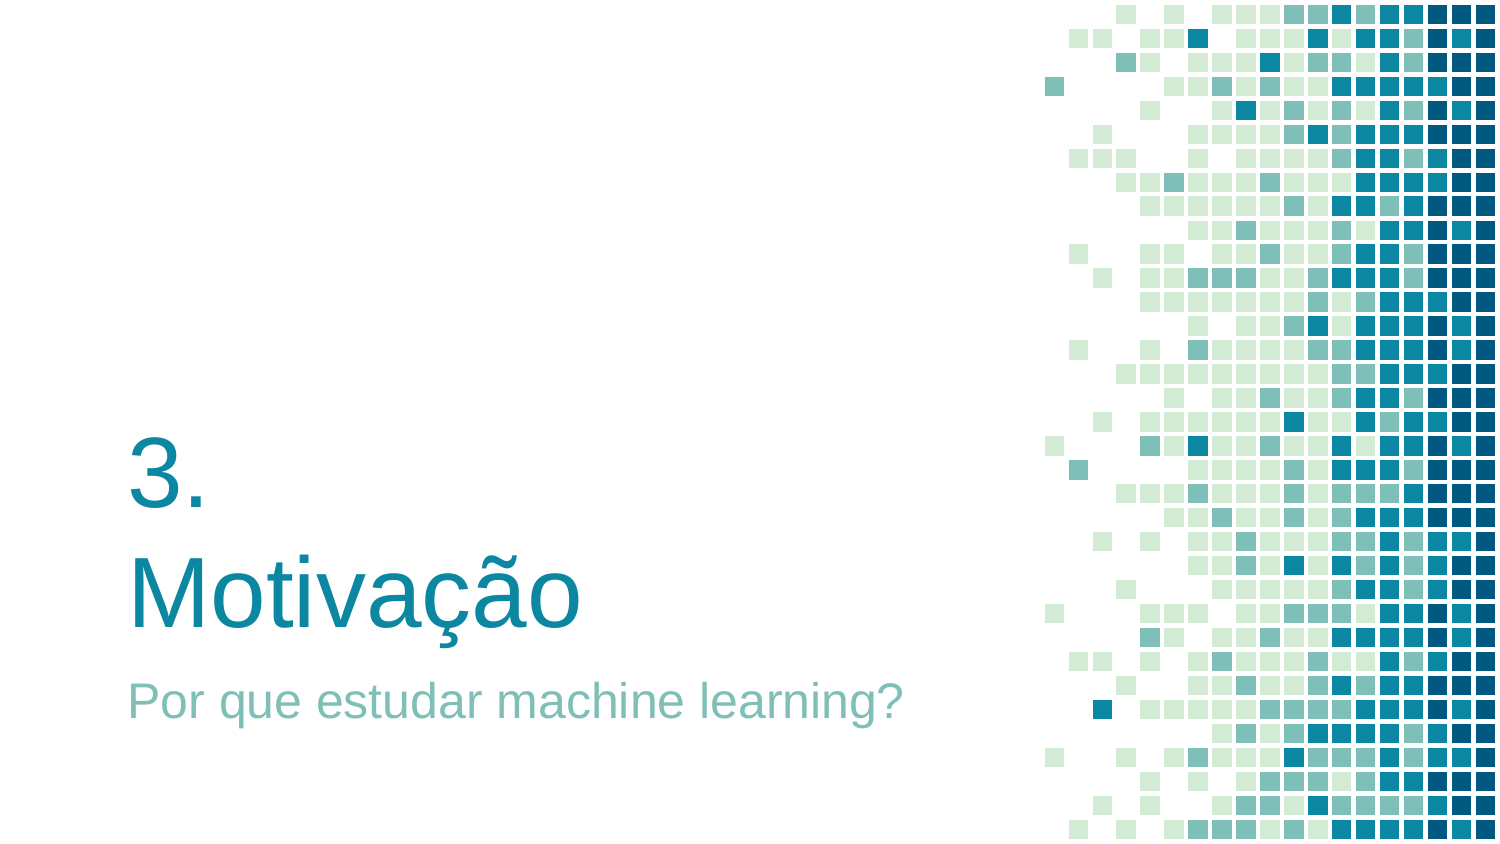

# 3.
Motivação
Por que estudar machine learning?